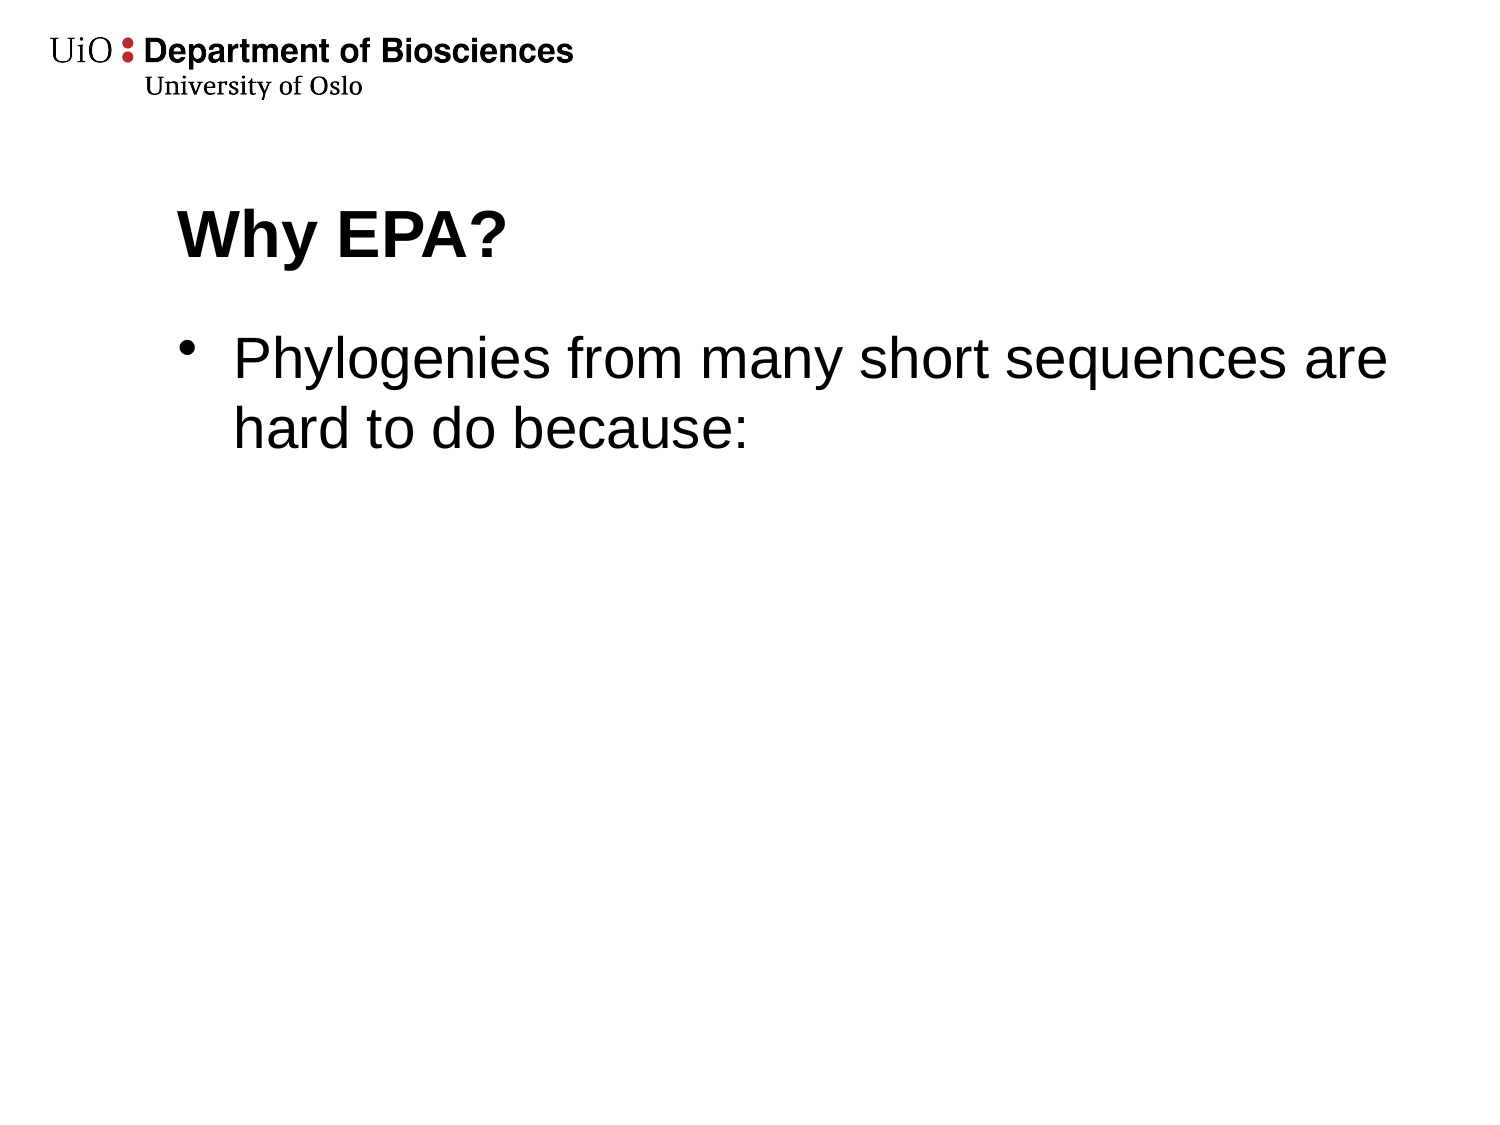

# Why EPA?
Phylogenies from many short sequences are hard to do because: